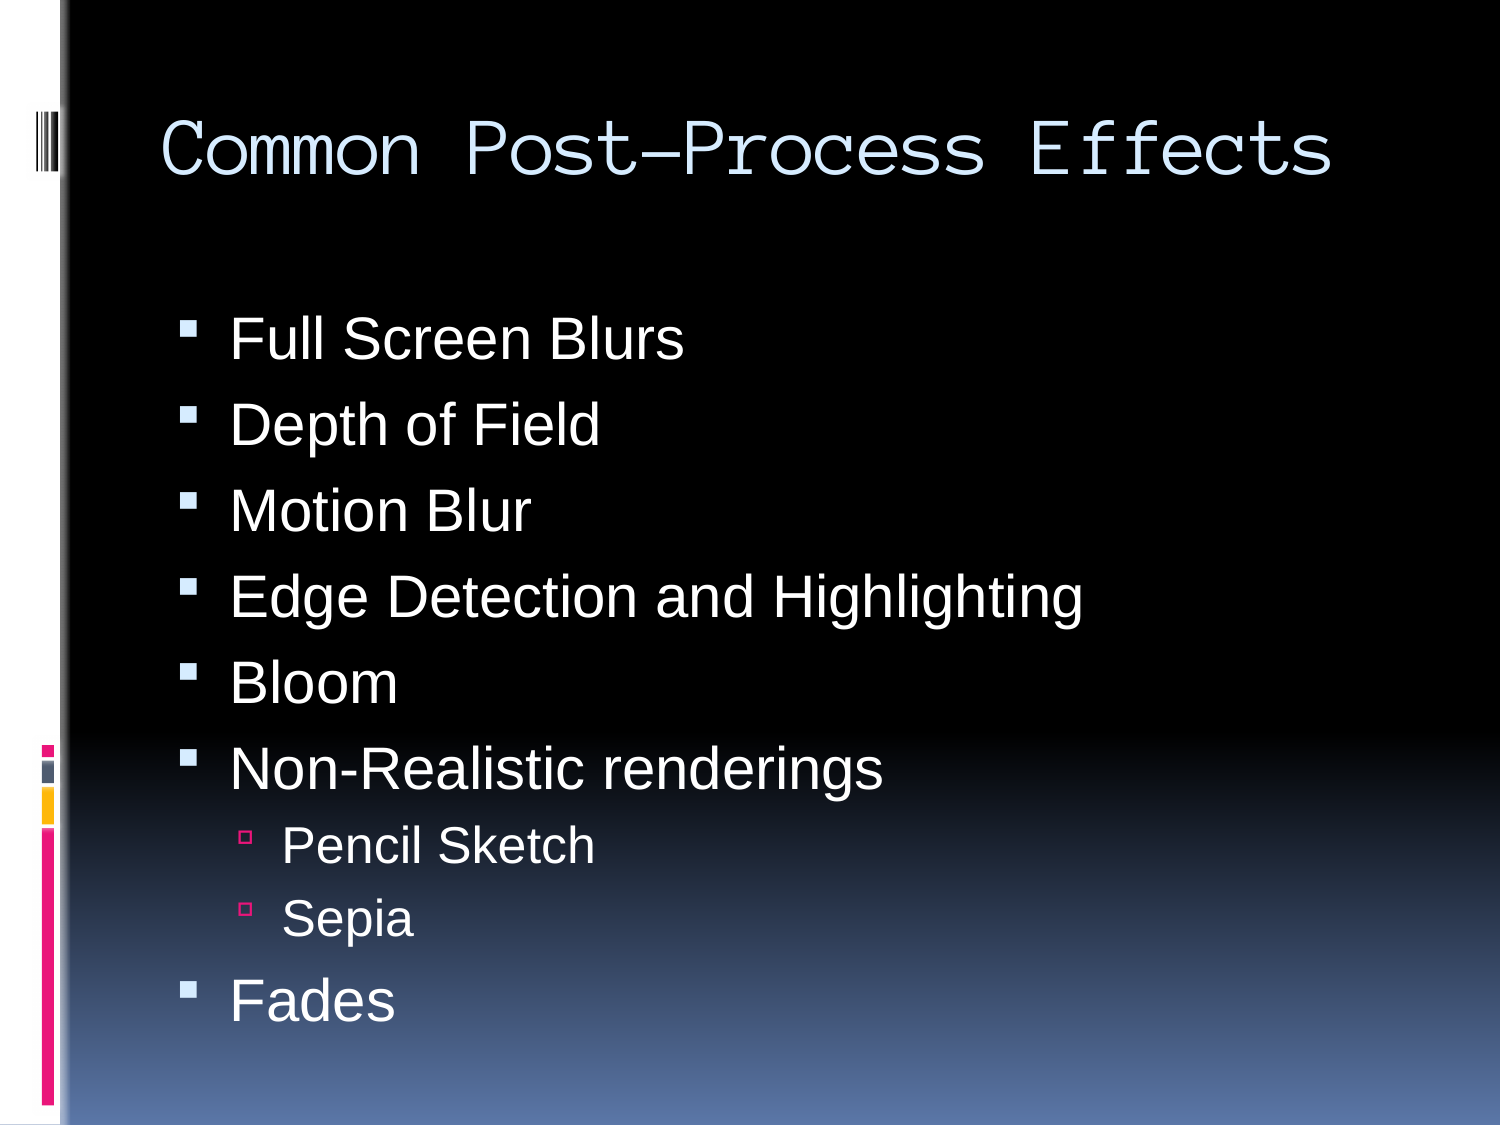

# Common Post-Process Effects
Full Screen Blurs
Depth of Field
Motion Blur
Edge Detection and Highlighting
Bloom
Non-Realistic renderings
Pencil Sketch
Sepia
Fades